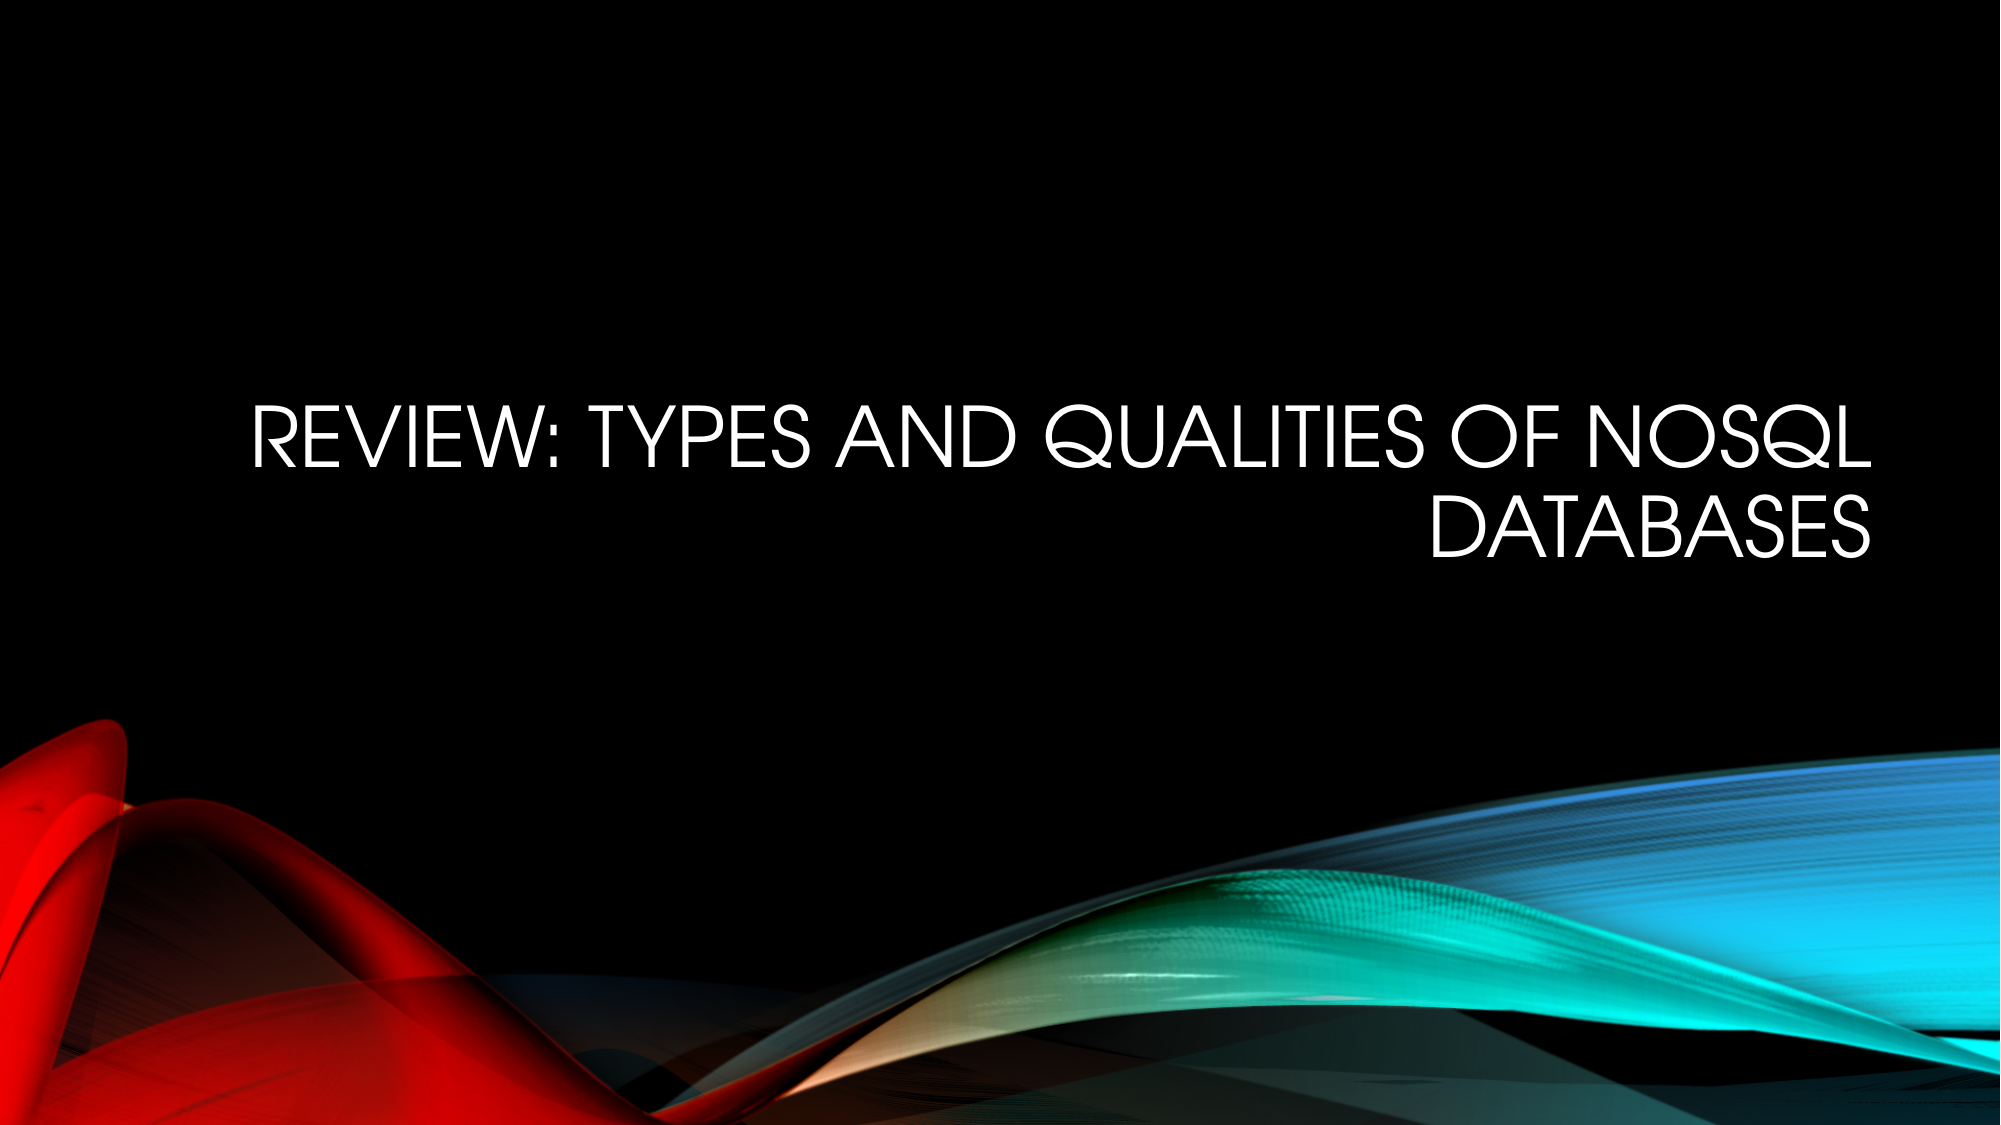

# review: types and qualities of Nosql databases